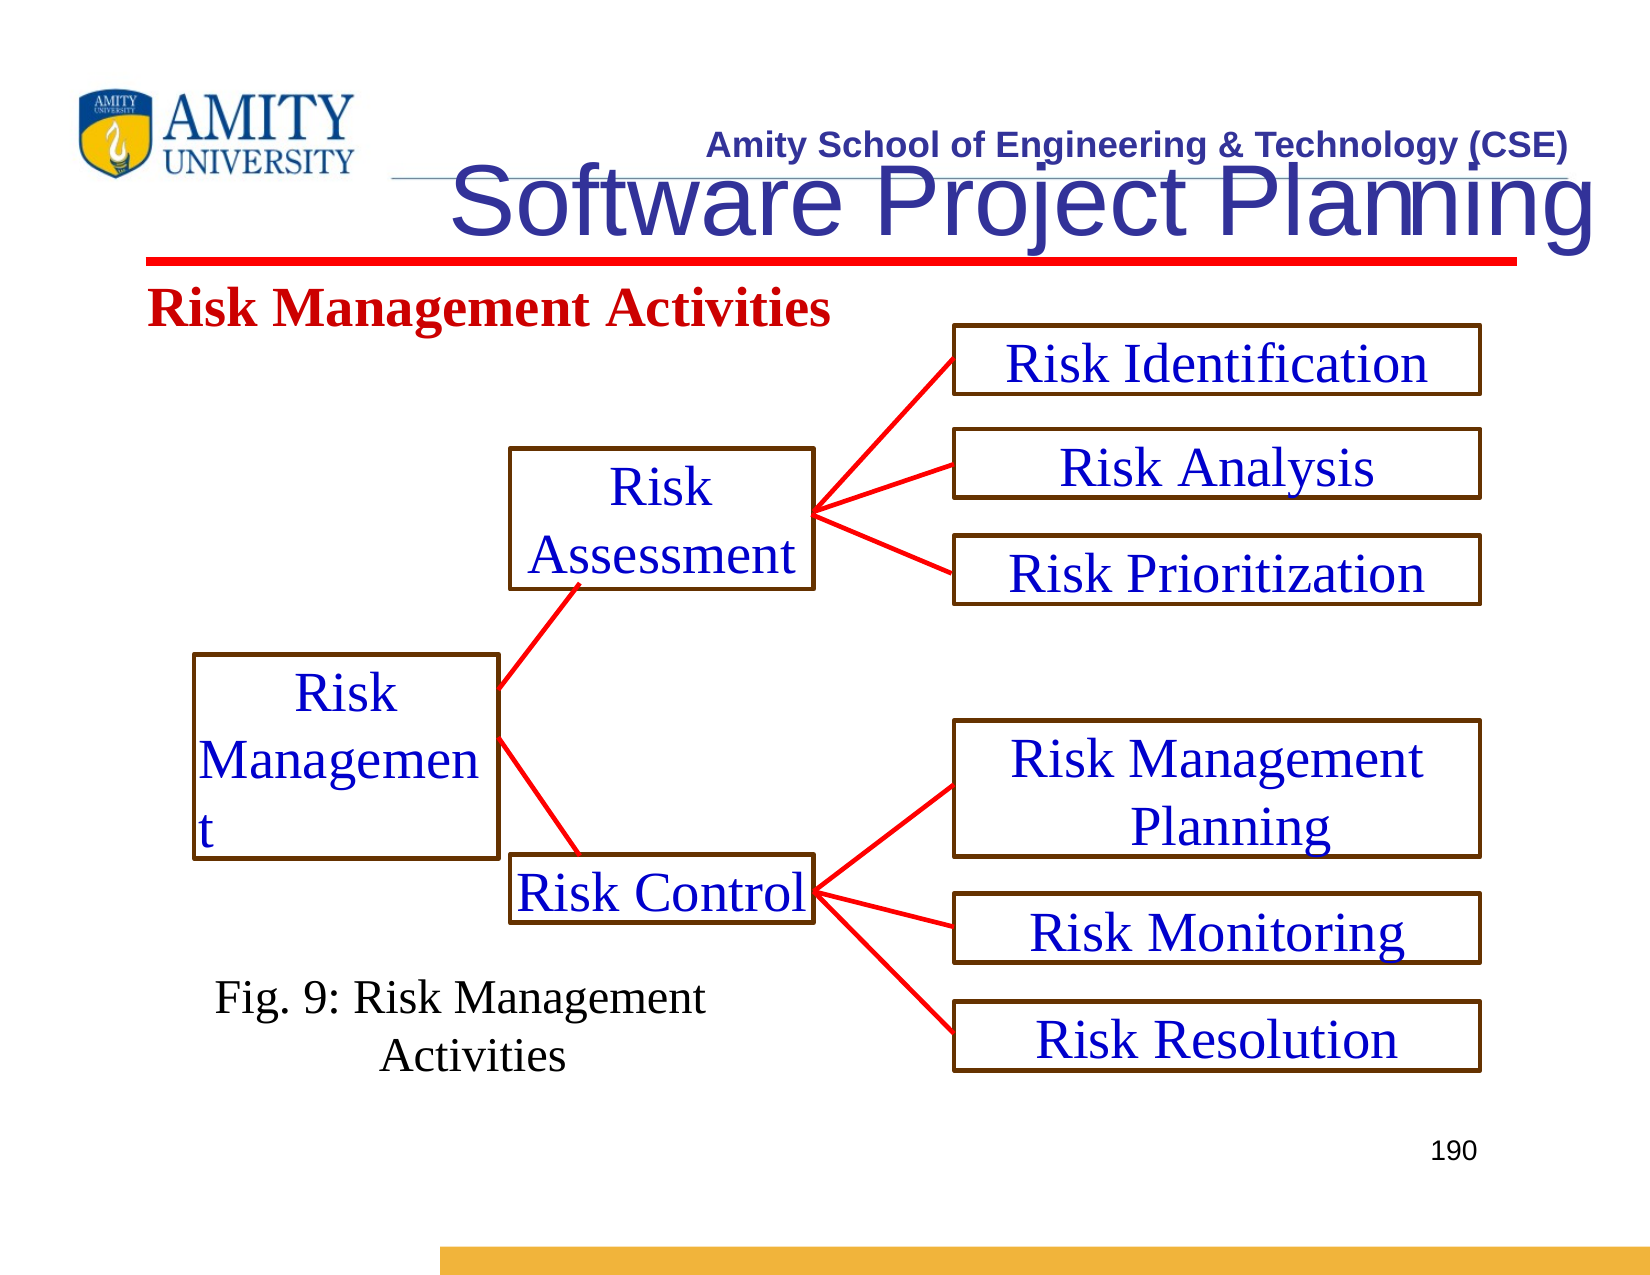

# Software Project Planning

Risk Management Activities
Risk Identification

Risk Analysis
Risk  Assessment

Risk Prioritization
Risk  Management
Risk Management  Planning

Risk Control
Risk Monitoring
Fig. 9: Risk Management  Activities
Risk Resolution
190
Software Engineering (3rd ed.), By K.K Aggarwal & Yogesh Singh, Copyright © New Age International Publishers, 2007